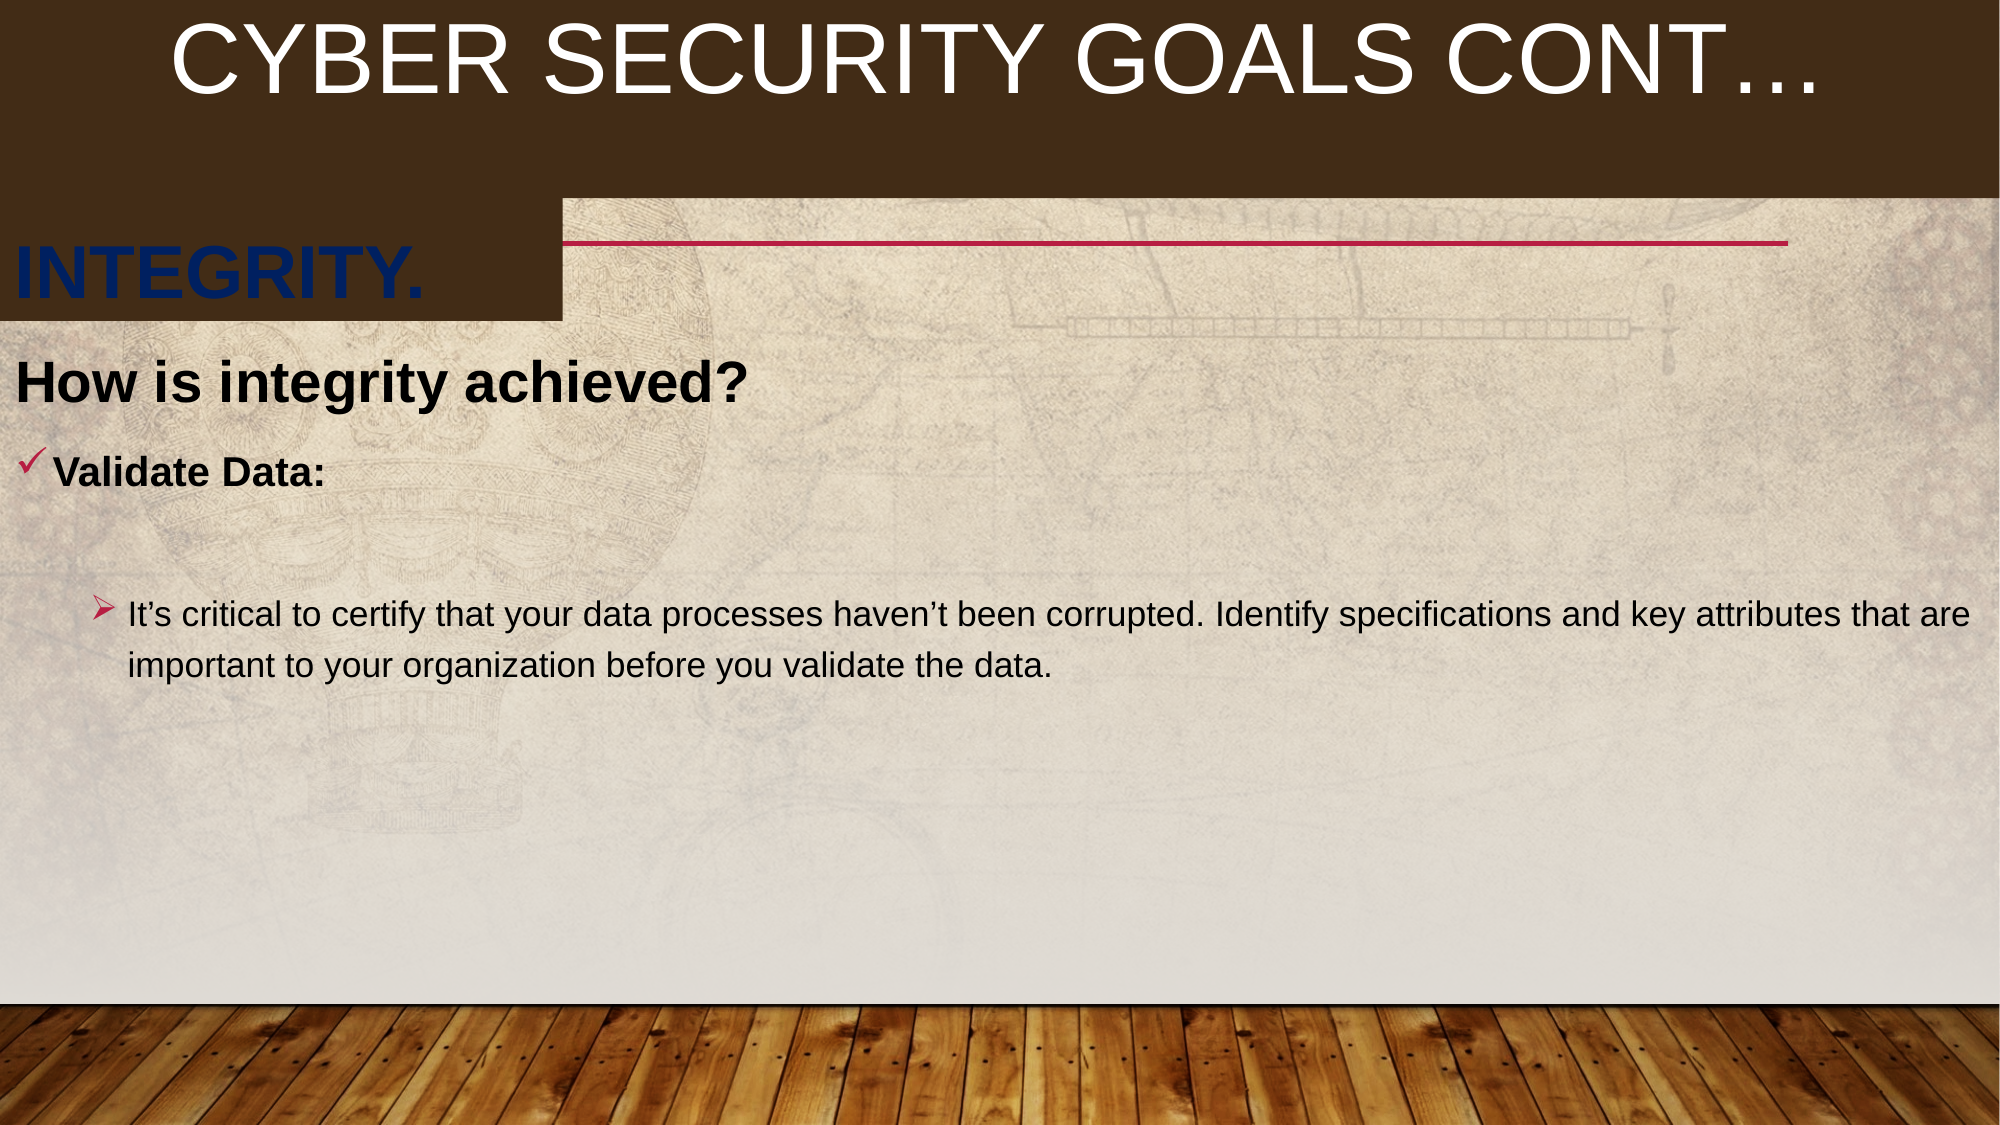

33
# CYBER SECURITY GOALS CONT…
INTEGRITY.
How is integrity achieved?
Validate Data:

It’s critical to certify that your data processes haven’t been corrupted. Identify specifications and key attributes that are important to your organization before you validate the data.